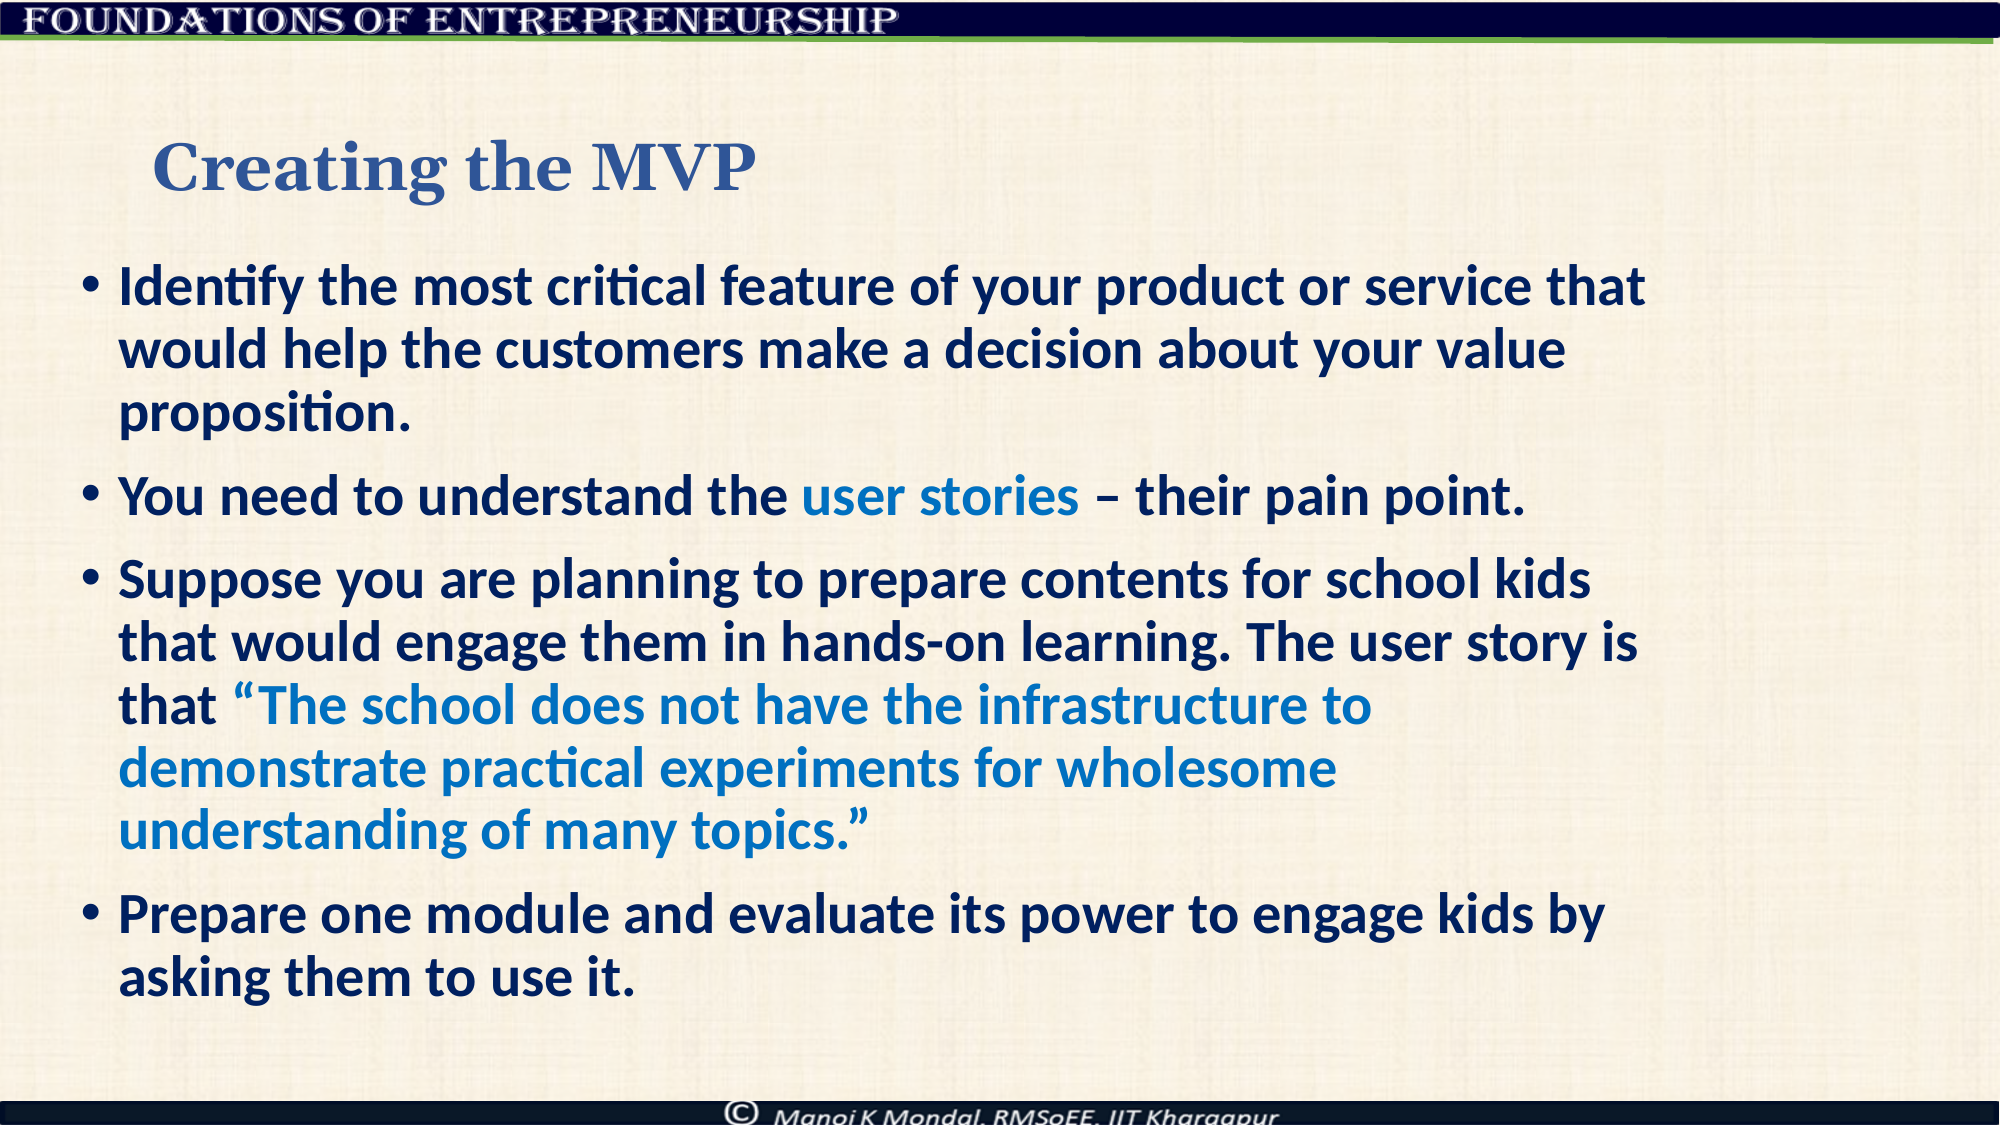

# Creating the MVP
Identify the most critical feature of your product or service that would help the customers make a decision about your value proposition.
You need to understand the user stories – their pain point.
Suppose you are planning to prepare contents for school kids that would engage them in hands-on learning. The user story is that “The school does not have the infrastructure to demonstrate practical experiments for wholesome understanding of many topics.”
Prepare one module and evaluate its power to engage kids by asking them to use it.